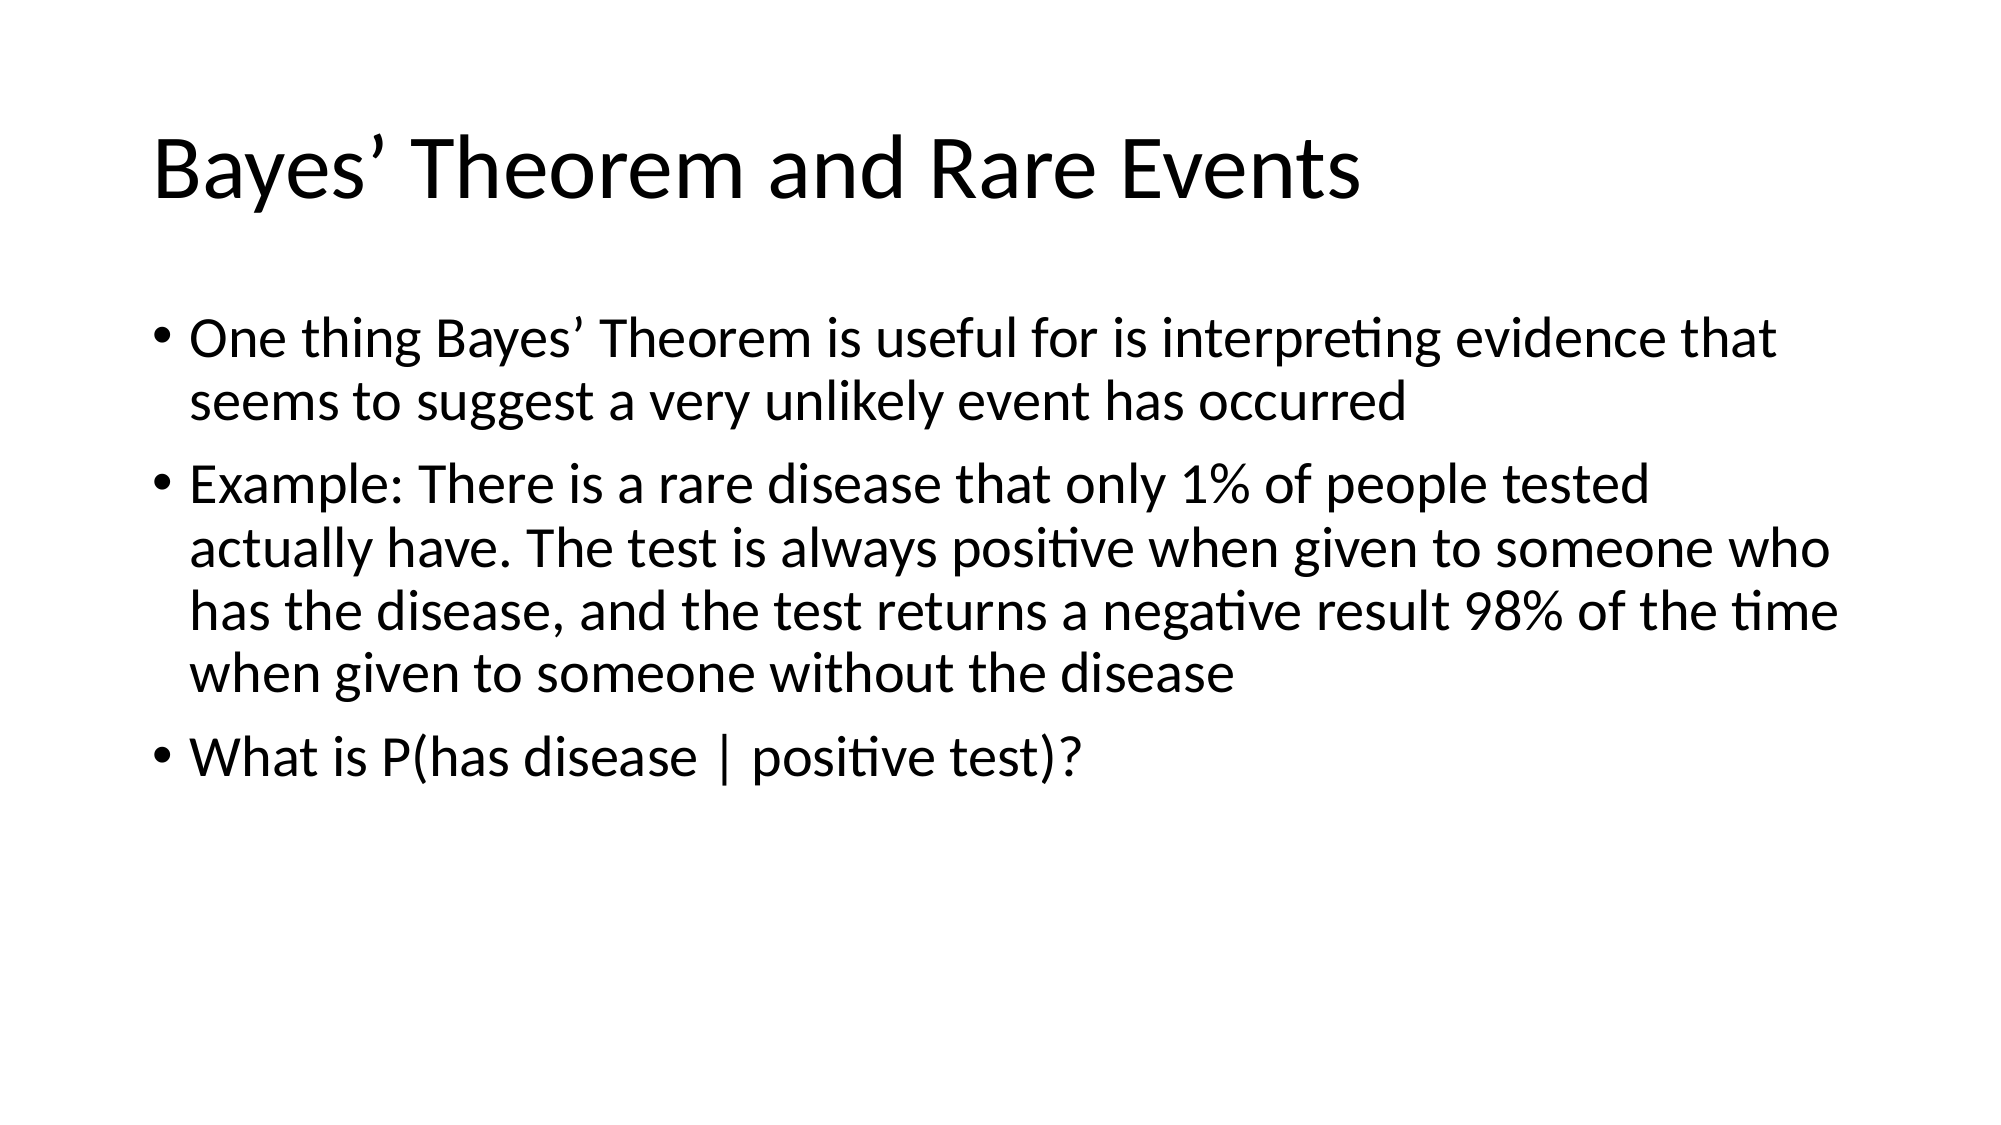

# Bayes’ Theorem and Rare Events
One thing Bayes’ Theorem is useful for is interpreting evidence that seems to suggest a very unlikely event has occurred
Example: There is a rare disease that only 1% of people tested actually have. The test is always positive when given to someone who has the disease, and the test returns a negative result 98% of the time when given to someone without the disease
What is P(has disease | positive test)?